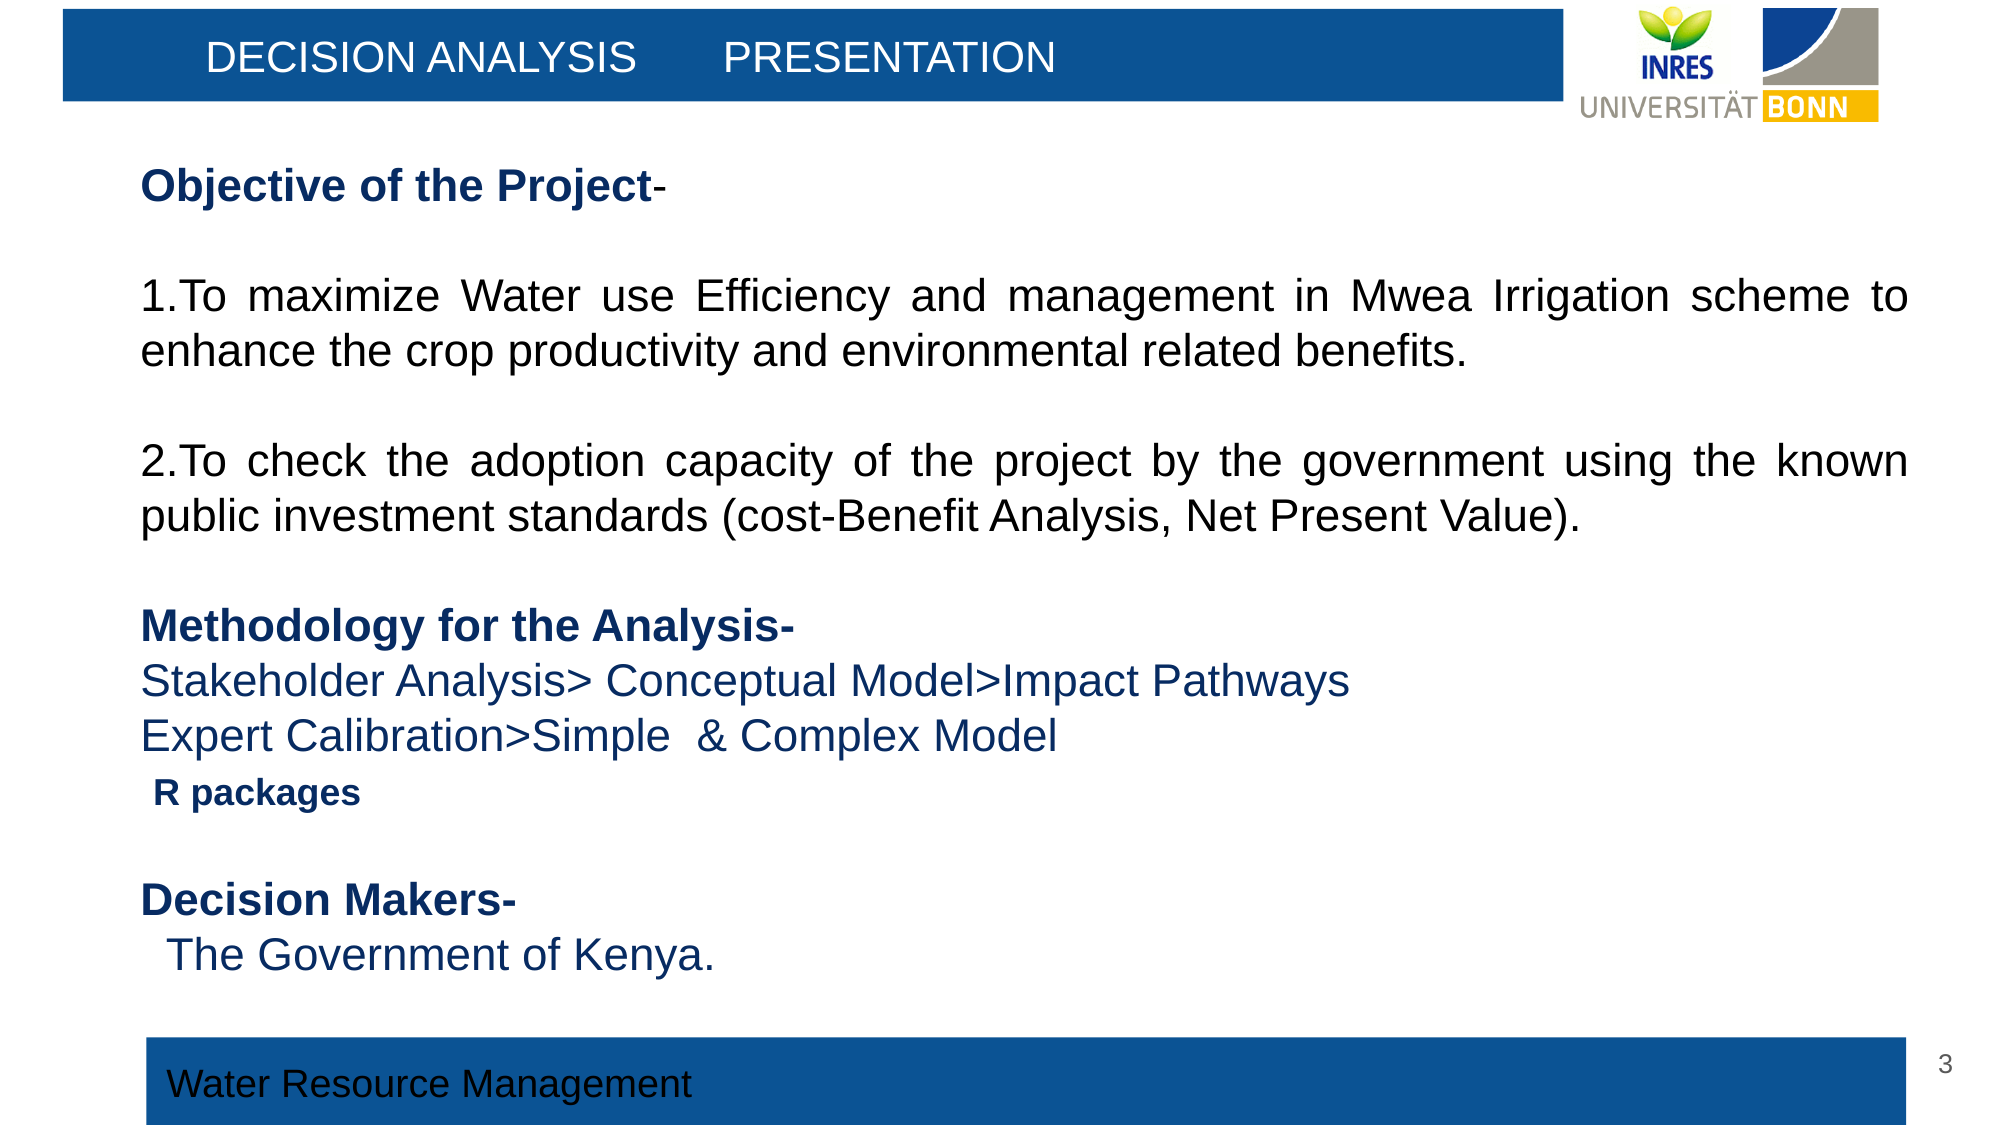

Objective of the Project-

1.To maximize Water use Efficiency and management in Mwea Irrigation scheme to enhance the crop productivity and environmental related benefits.

2.To check the adoption capacity of the project by the government using the known public investment standards (cost-Benefit Analysis, Net Present Value).

Methodology for the Analysis-
Stakeholder Analysis> Conceptual Model>Impact Pathways
Expert Calibration>Simple  & Complex Model
 R packages

Decision Makers-
  The Government of Kenya.

3